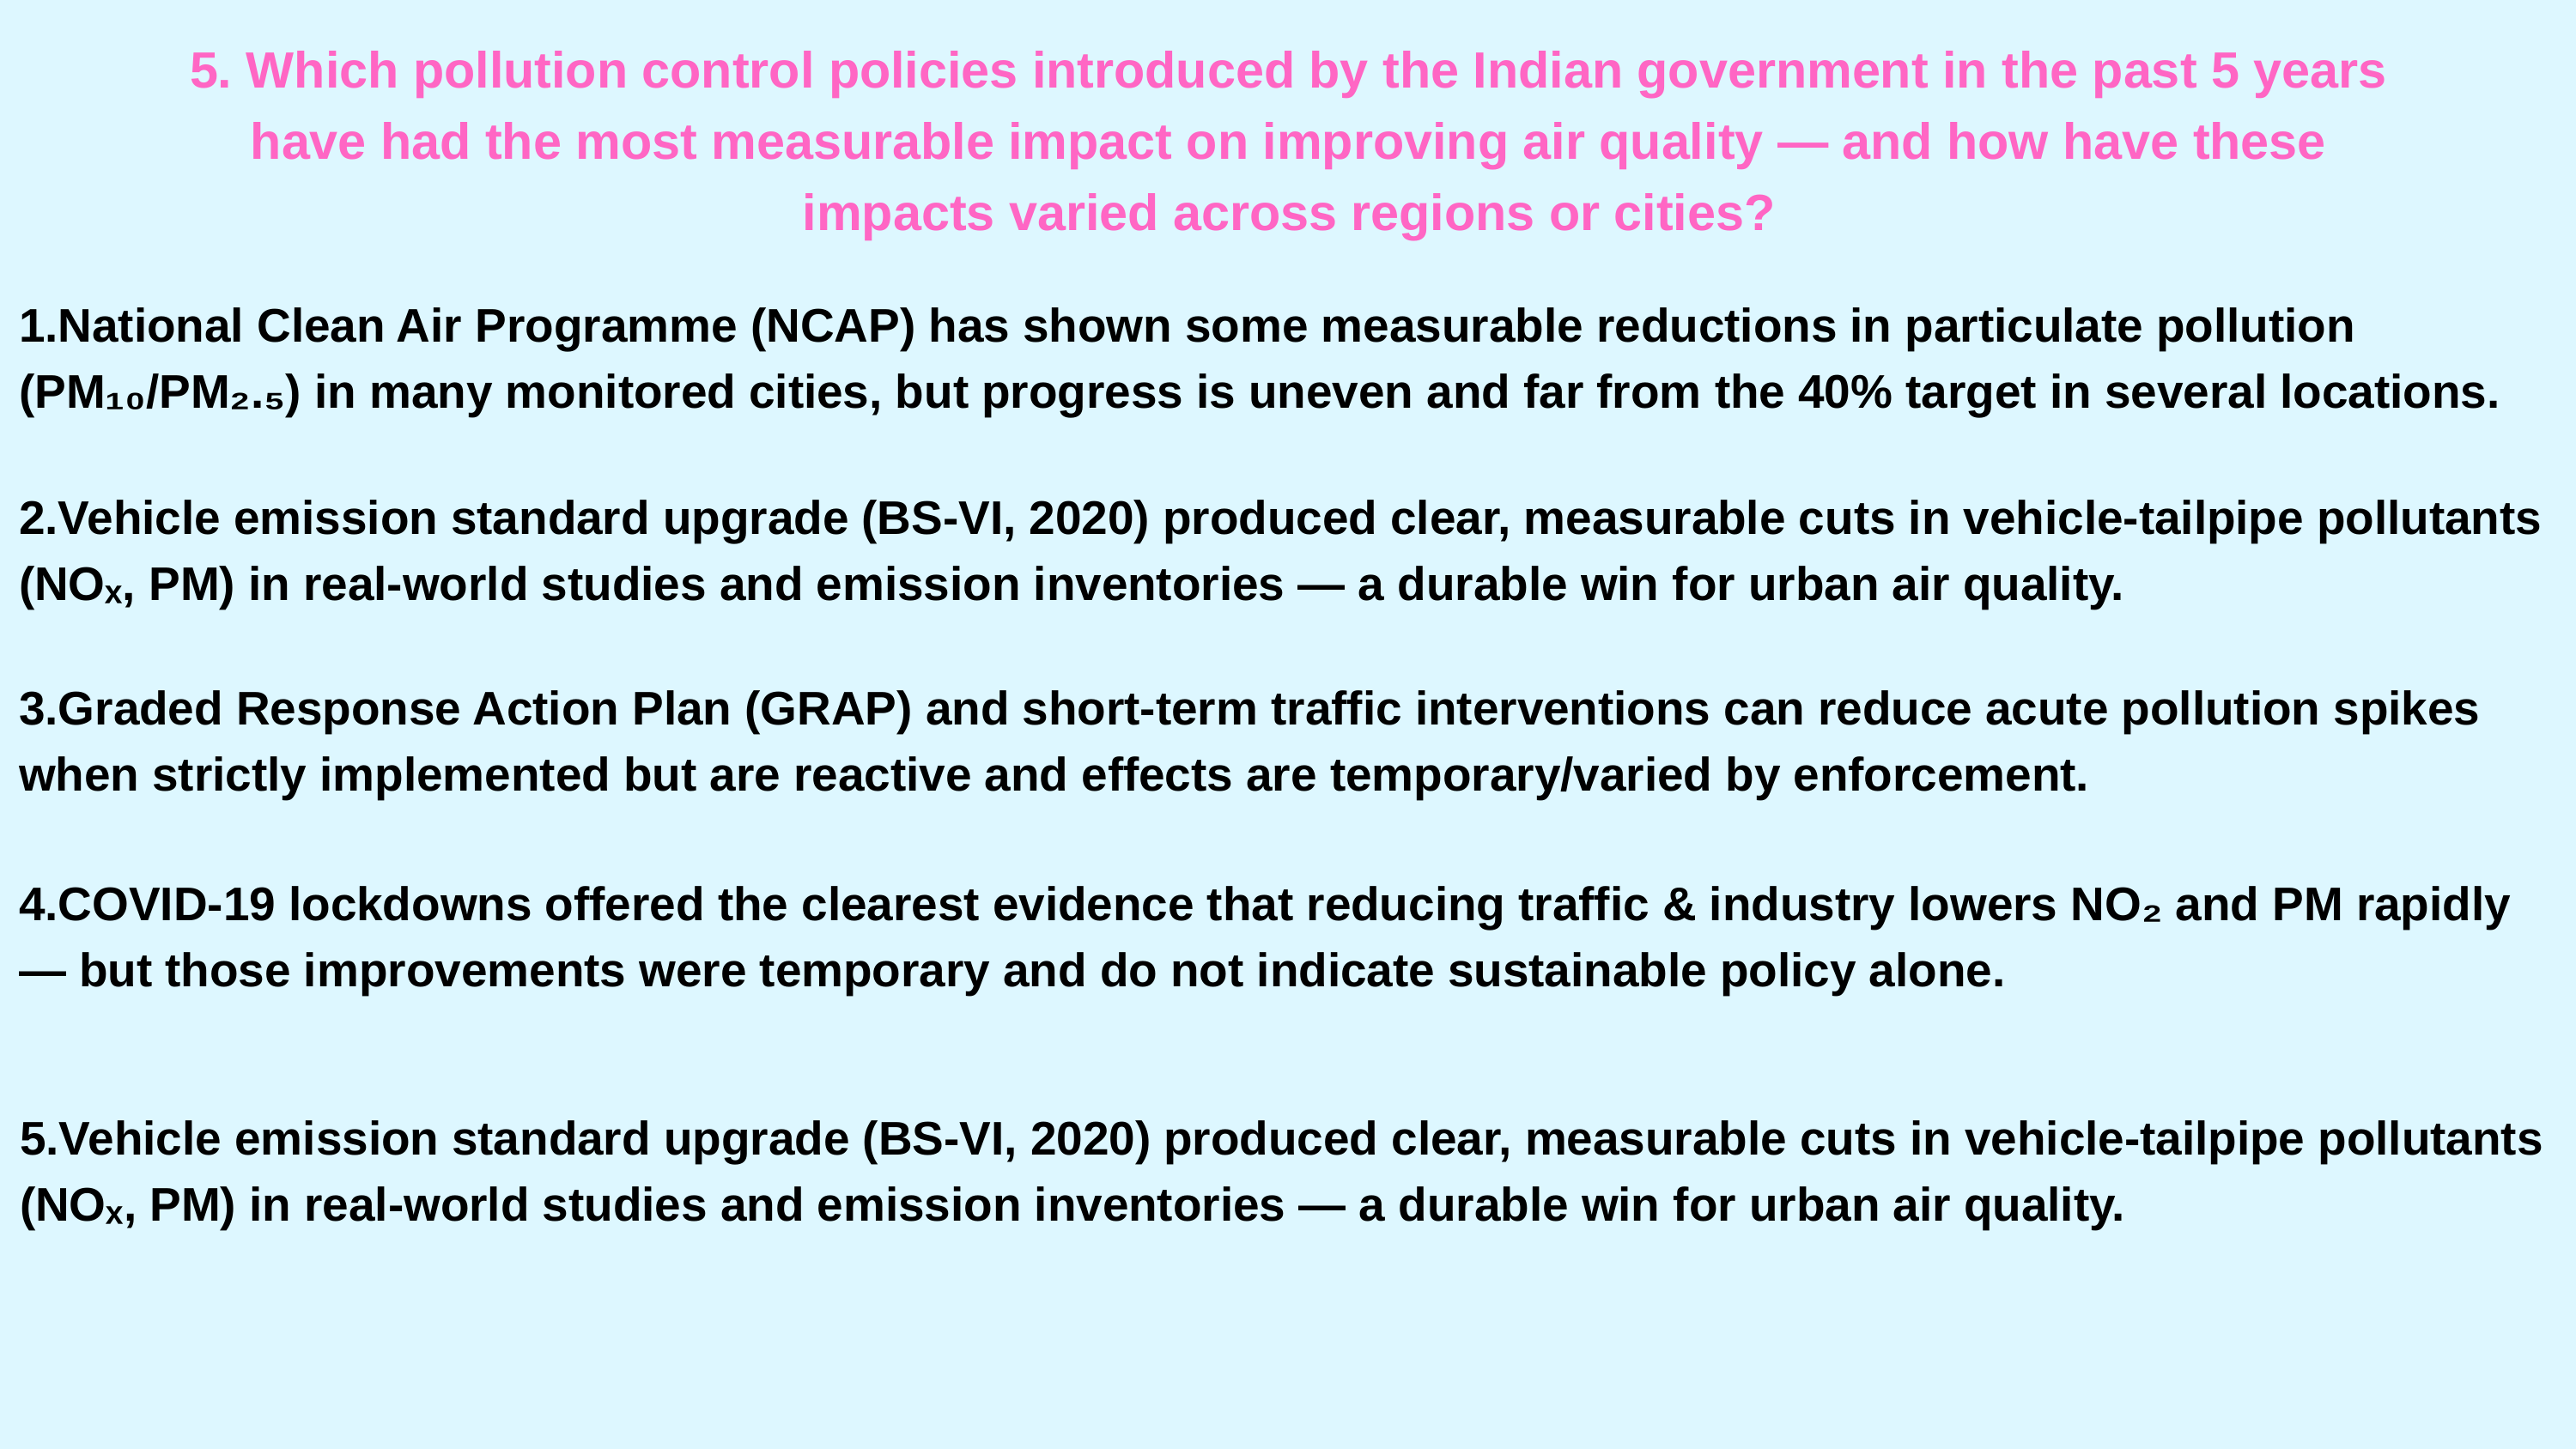

5. Which pollution control policies introduced by the Indian government in the past 5 years
have had the most measurable impact on improving air quality — and how have these
impacts varied across regions or cities?
1.National Clean Air Programme (NCAP) has shown some measurable reductions in particulate pollution (PM₁₀/PM₂.₅) in many monitored cities, but progress is uneven and far from the 40% target in several locations.

2.Vehicle emission standard upgrade (BS-VI, 2020) produced clear, measurable cuts in vehicle-tailpipe pollutants (NOₓ, PM) in real-world studies and emission inventories — a durable win for urban air quality.

3.Graded Response Action Plan (GRAP) and short-term traffic interventions can reduce acute pollution spikes when strictly implemented but are reactive and effects are temporary/varied by enforcement.

4.COVID-19 lockdowns offered the clearest evidence that reducing traffic & industry lowers NO₂ and PM rapidly — but those improvements were temporary and do not indicate sustainable policy alone.

5.Vehicle emission standard upgrade (BS-VI, 2020) produced clear, measurable cuts in vehicle-tailpipe pollutants (NOₓ, PM) in real-world studies and emission inventories — a durable win for urban air quality.